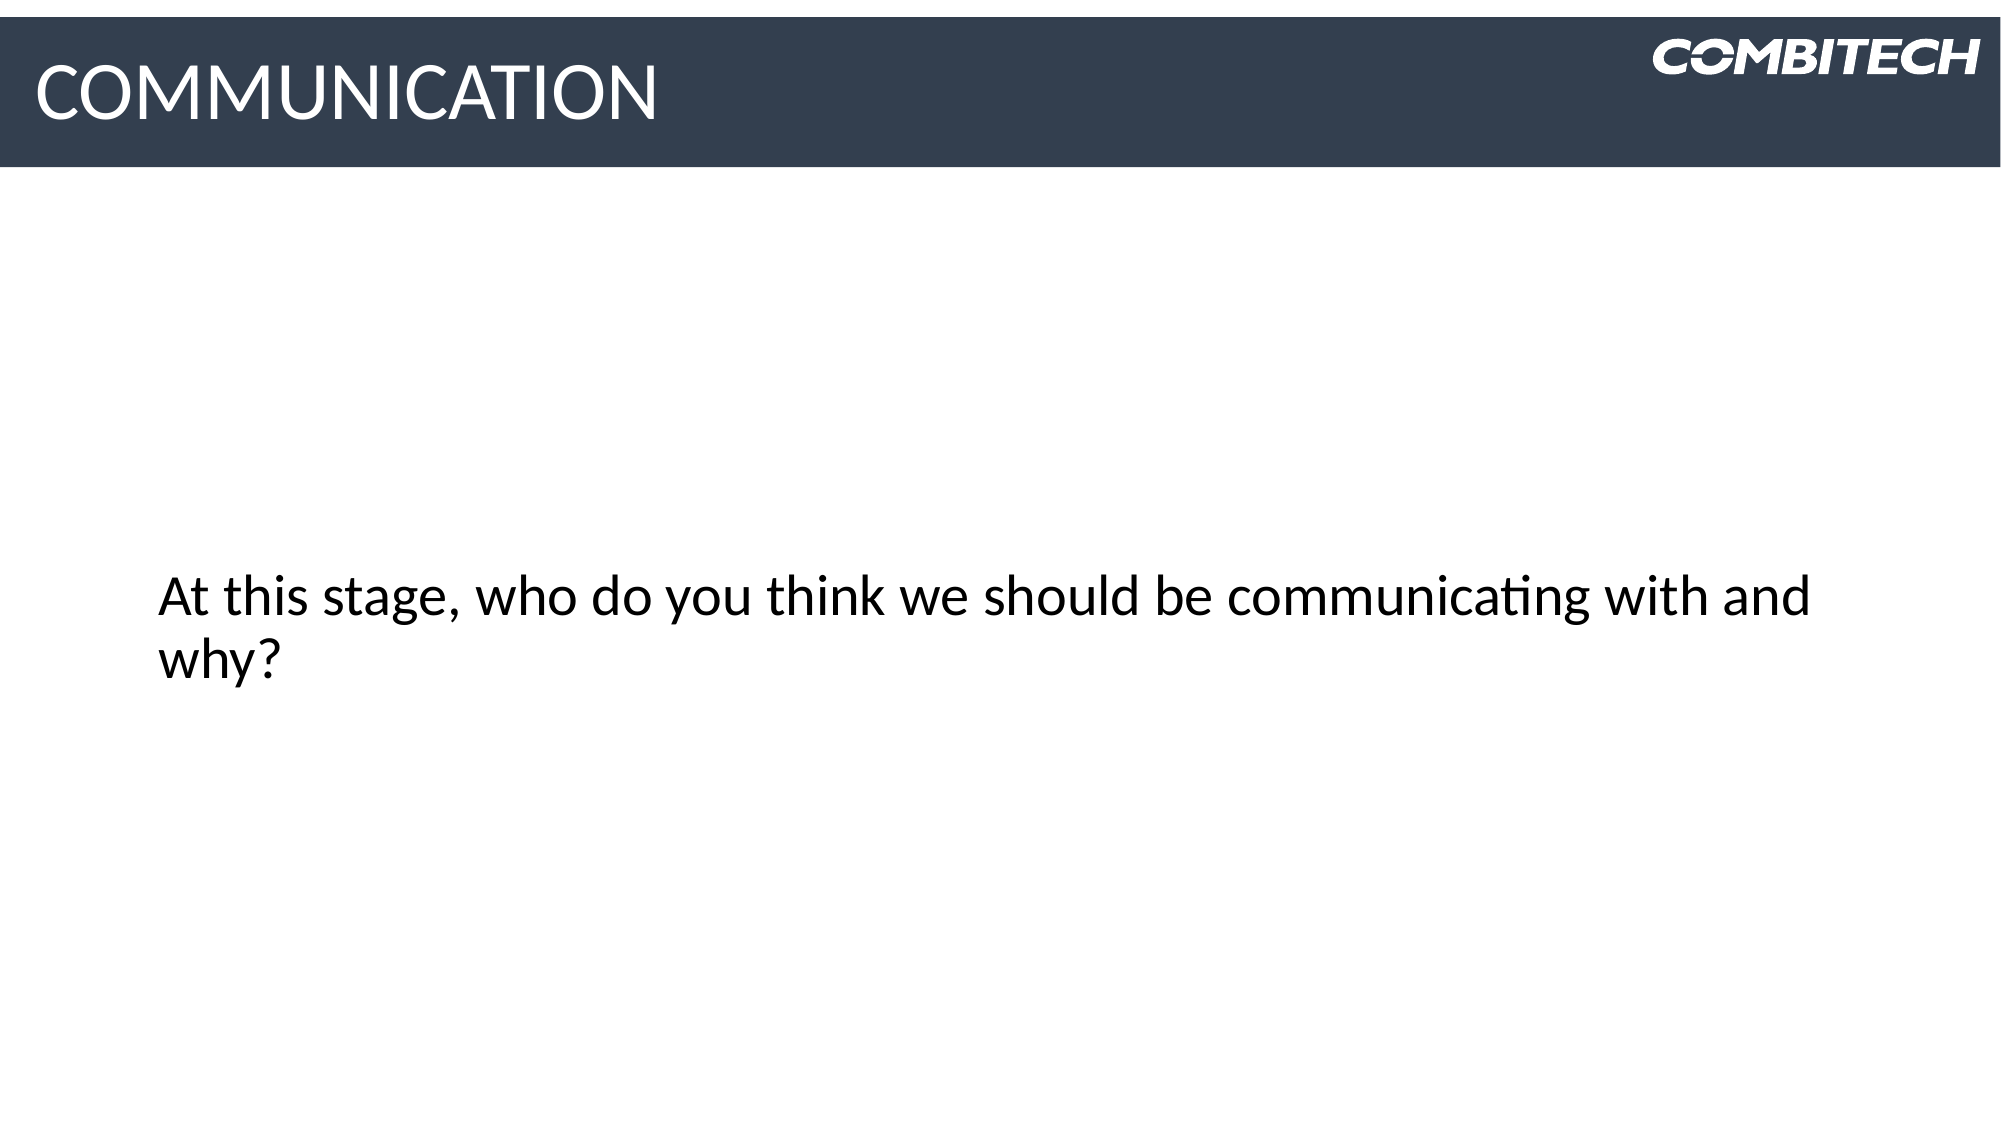

# Communication

At this stage, who do you think we should be communicating with and why?